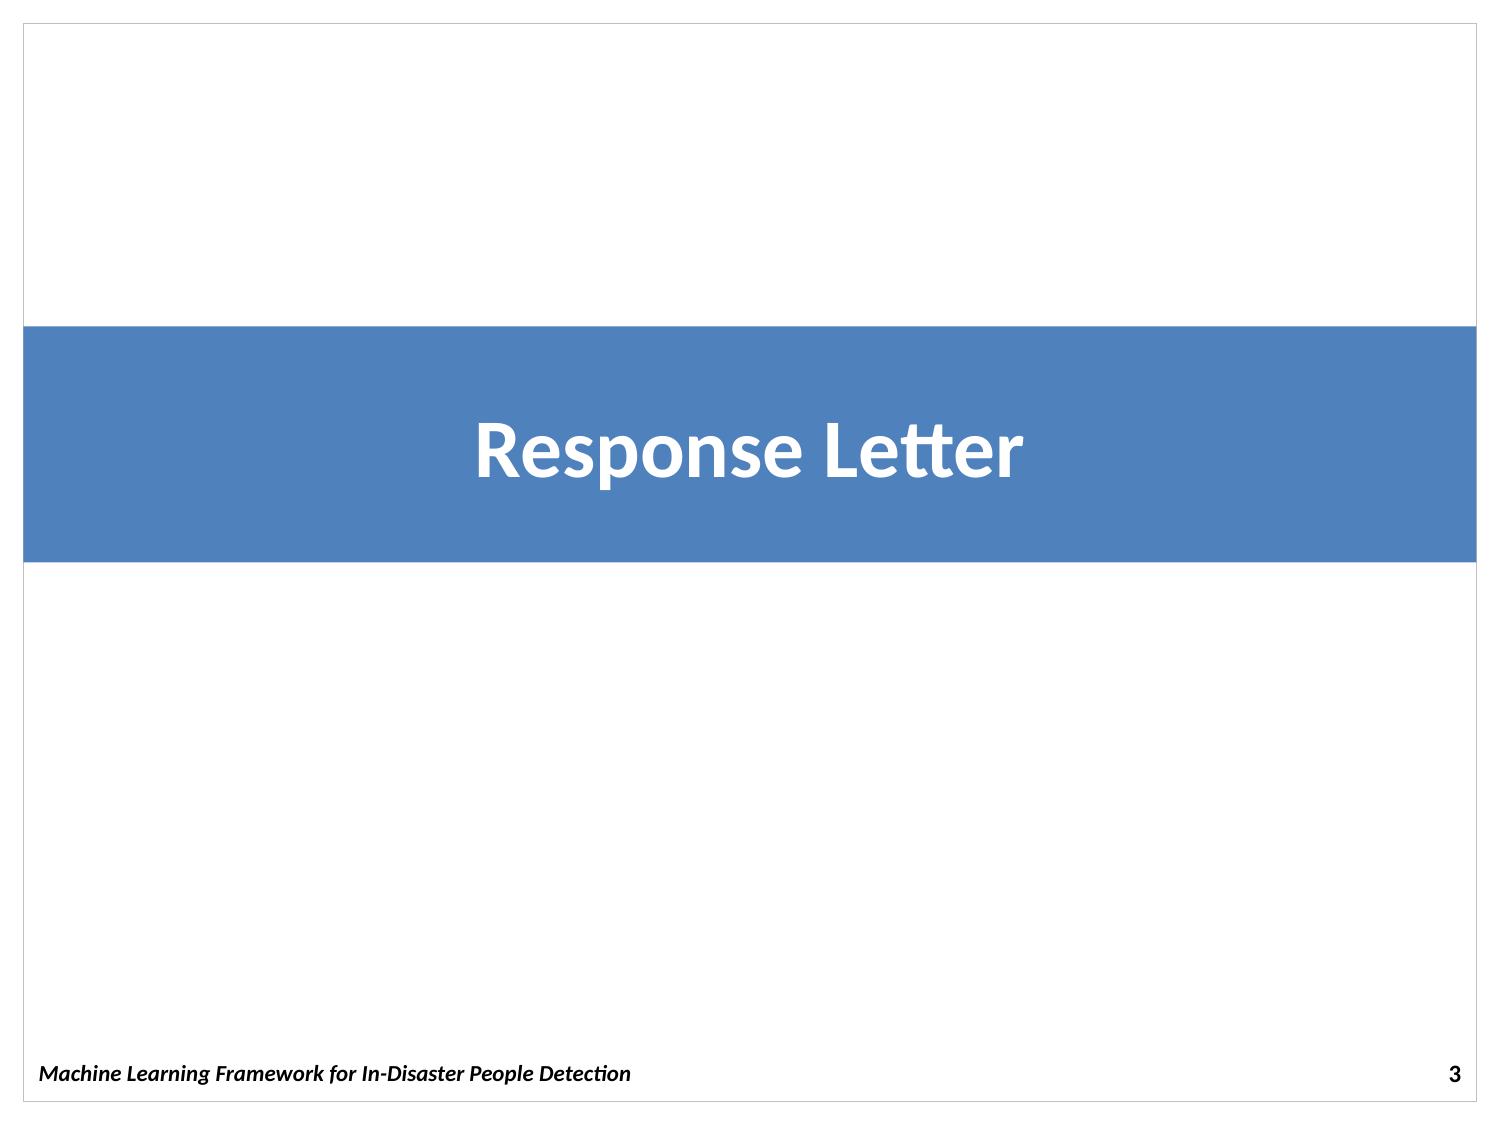

# Response Letter

Machine Learning Framework for In-Disaster People Detection
3